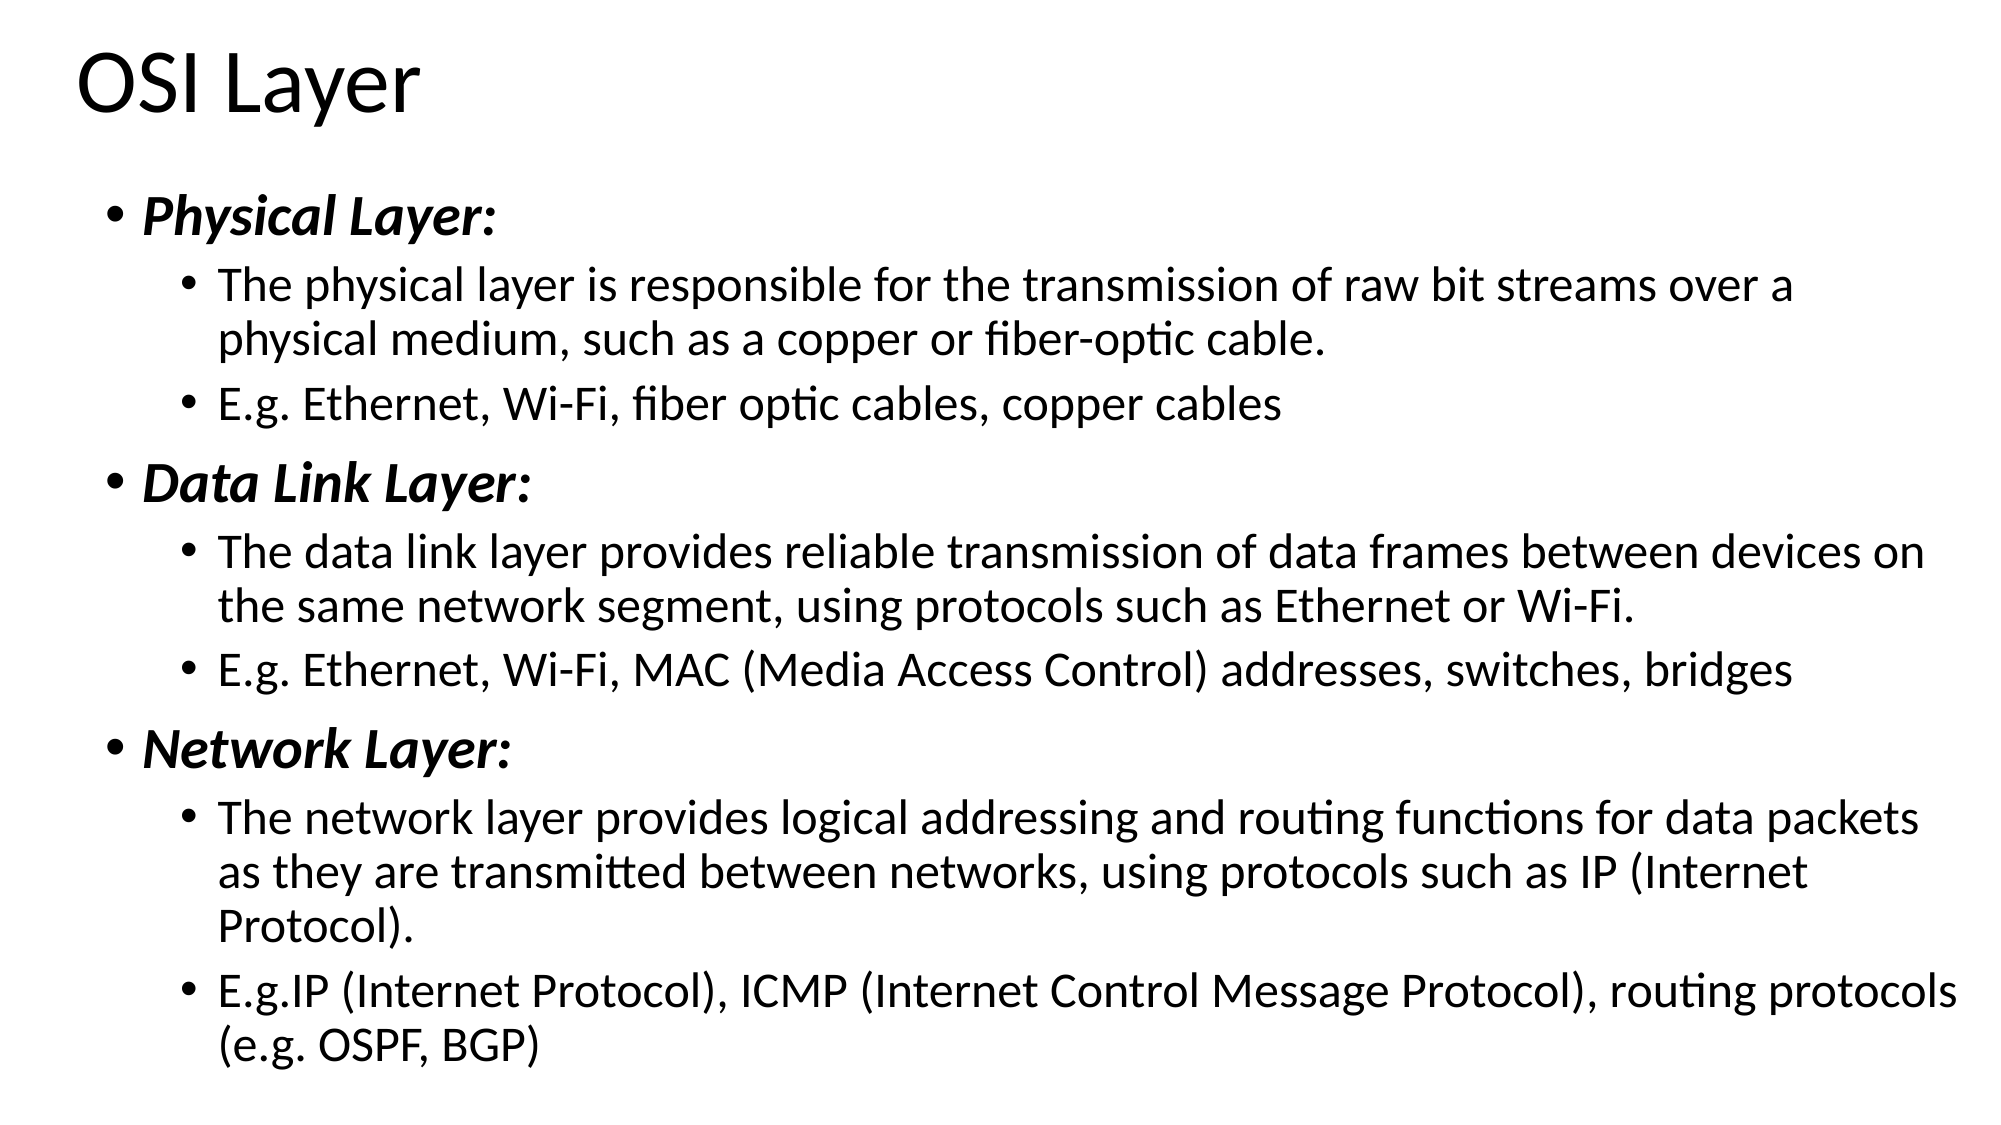

# OSI Layer
Physical Layer:
The physical layer is responsible for the transmission of raw bit streams over a physical medium, such as a copper or fiber-optic cable.
E.g. Ethernet, Wi-Fi, fiber optic cables, copper cables
Data Link Layer:
The data link layer provides reliable transmission of data frames between devices on the same network segment, using protocols such as Ethernet or Wi-Fi.
E.g. Ethernet, Wi-Fi, MAC (Media Access Control) addresses, switches, bridges
Network Layer:
The network layer provides logical addressing and routing functions for data packets as they are transmitted between networks, using protocols such as IP (Internet Protocol).
E.g.IP (Internet Protocol), ICMP (Internet Control Message Protocol), routing protocols (e.g. OSPF, BGP)